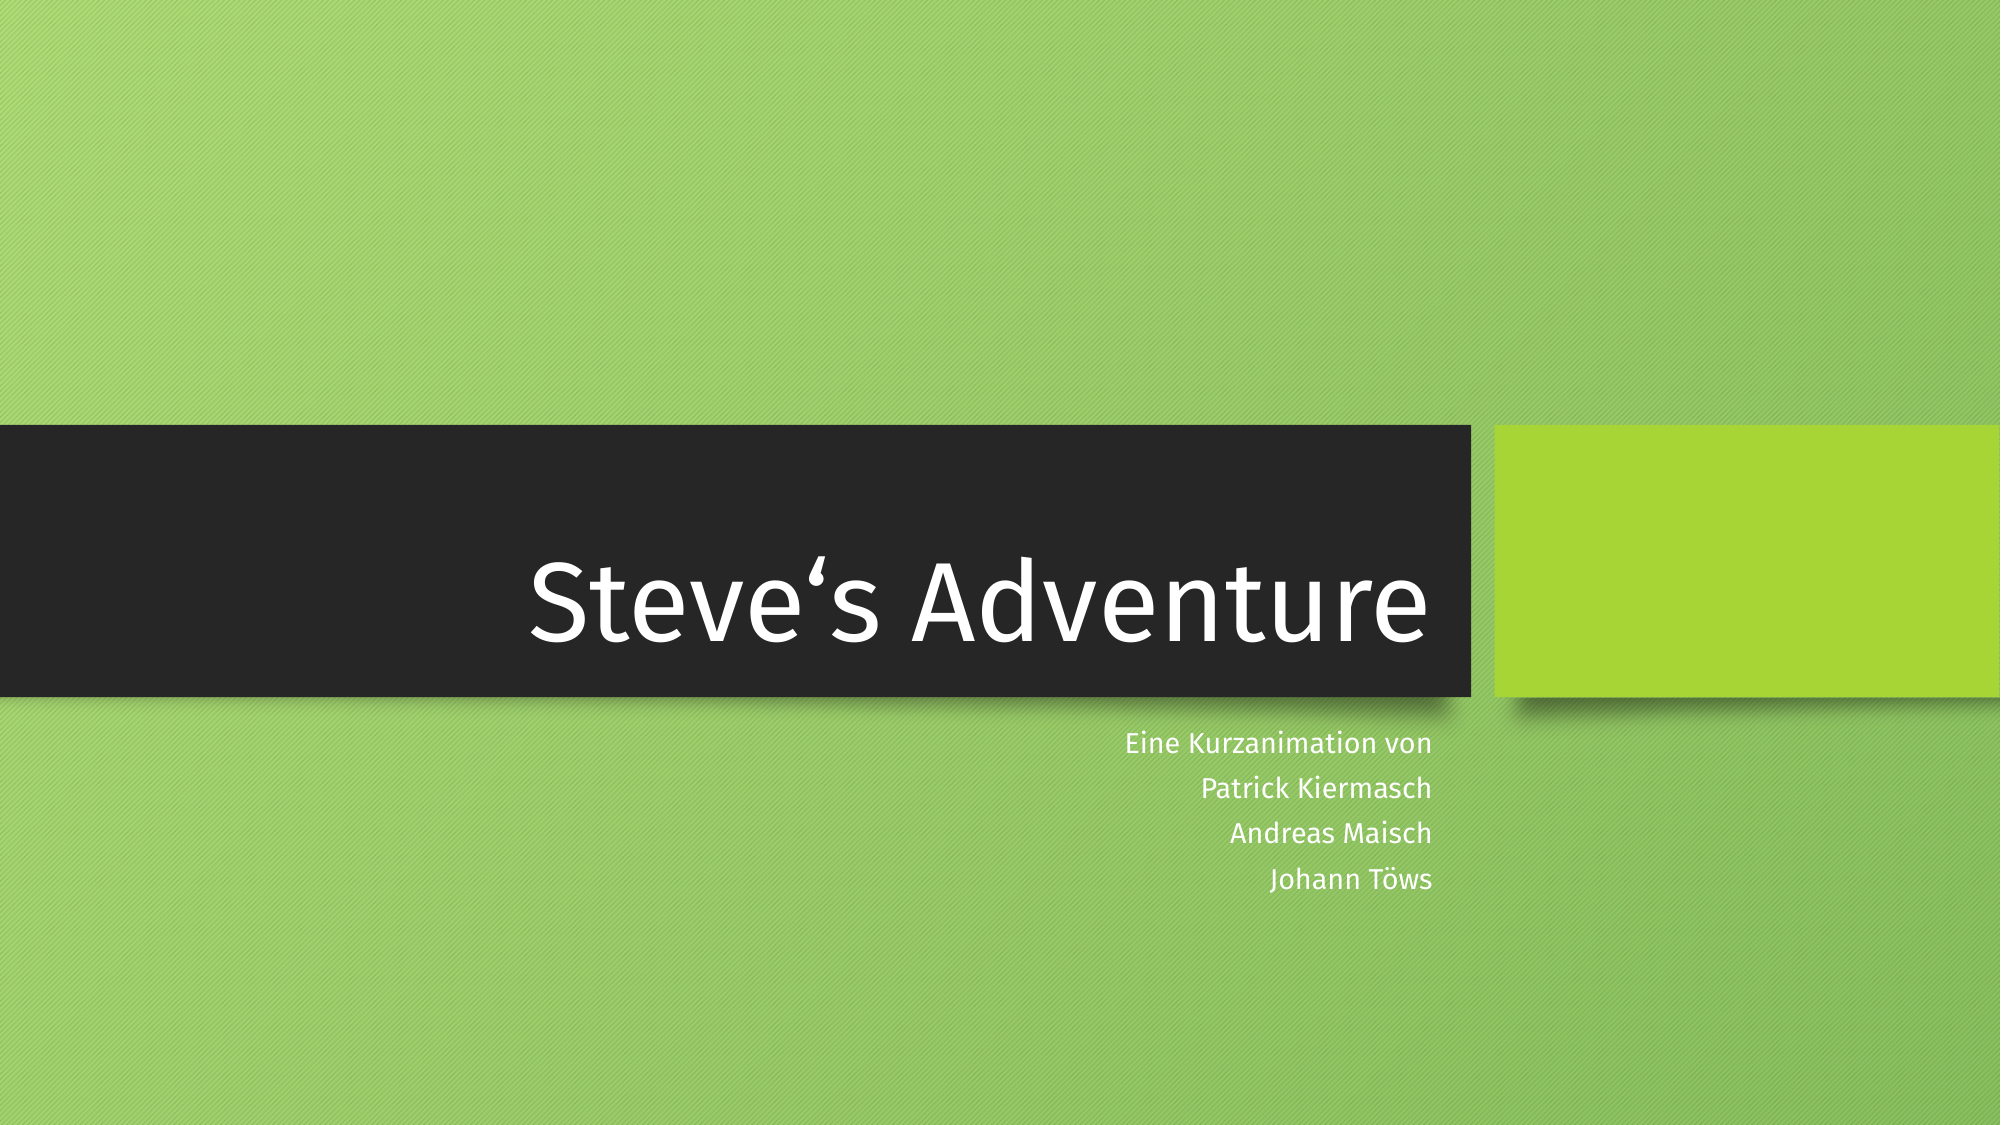

# Steve‘s Adventure
Eine Kurzanimation von
Patrick Kiermasch
Andreas Maisch
Johann Töws